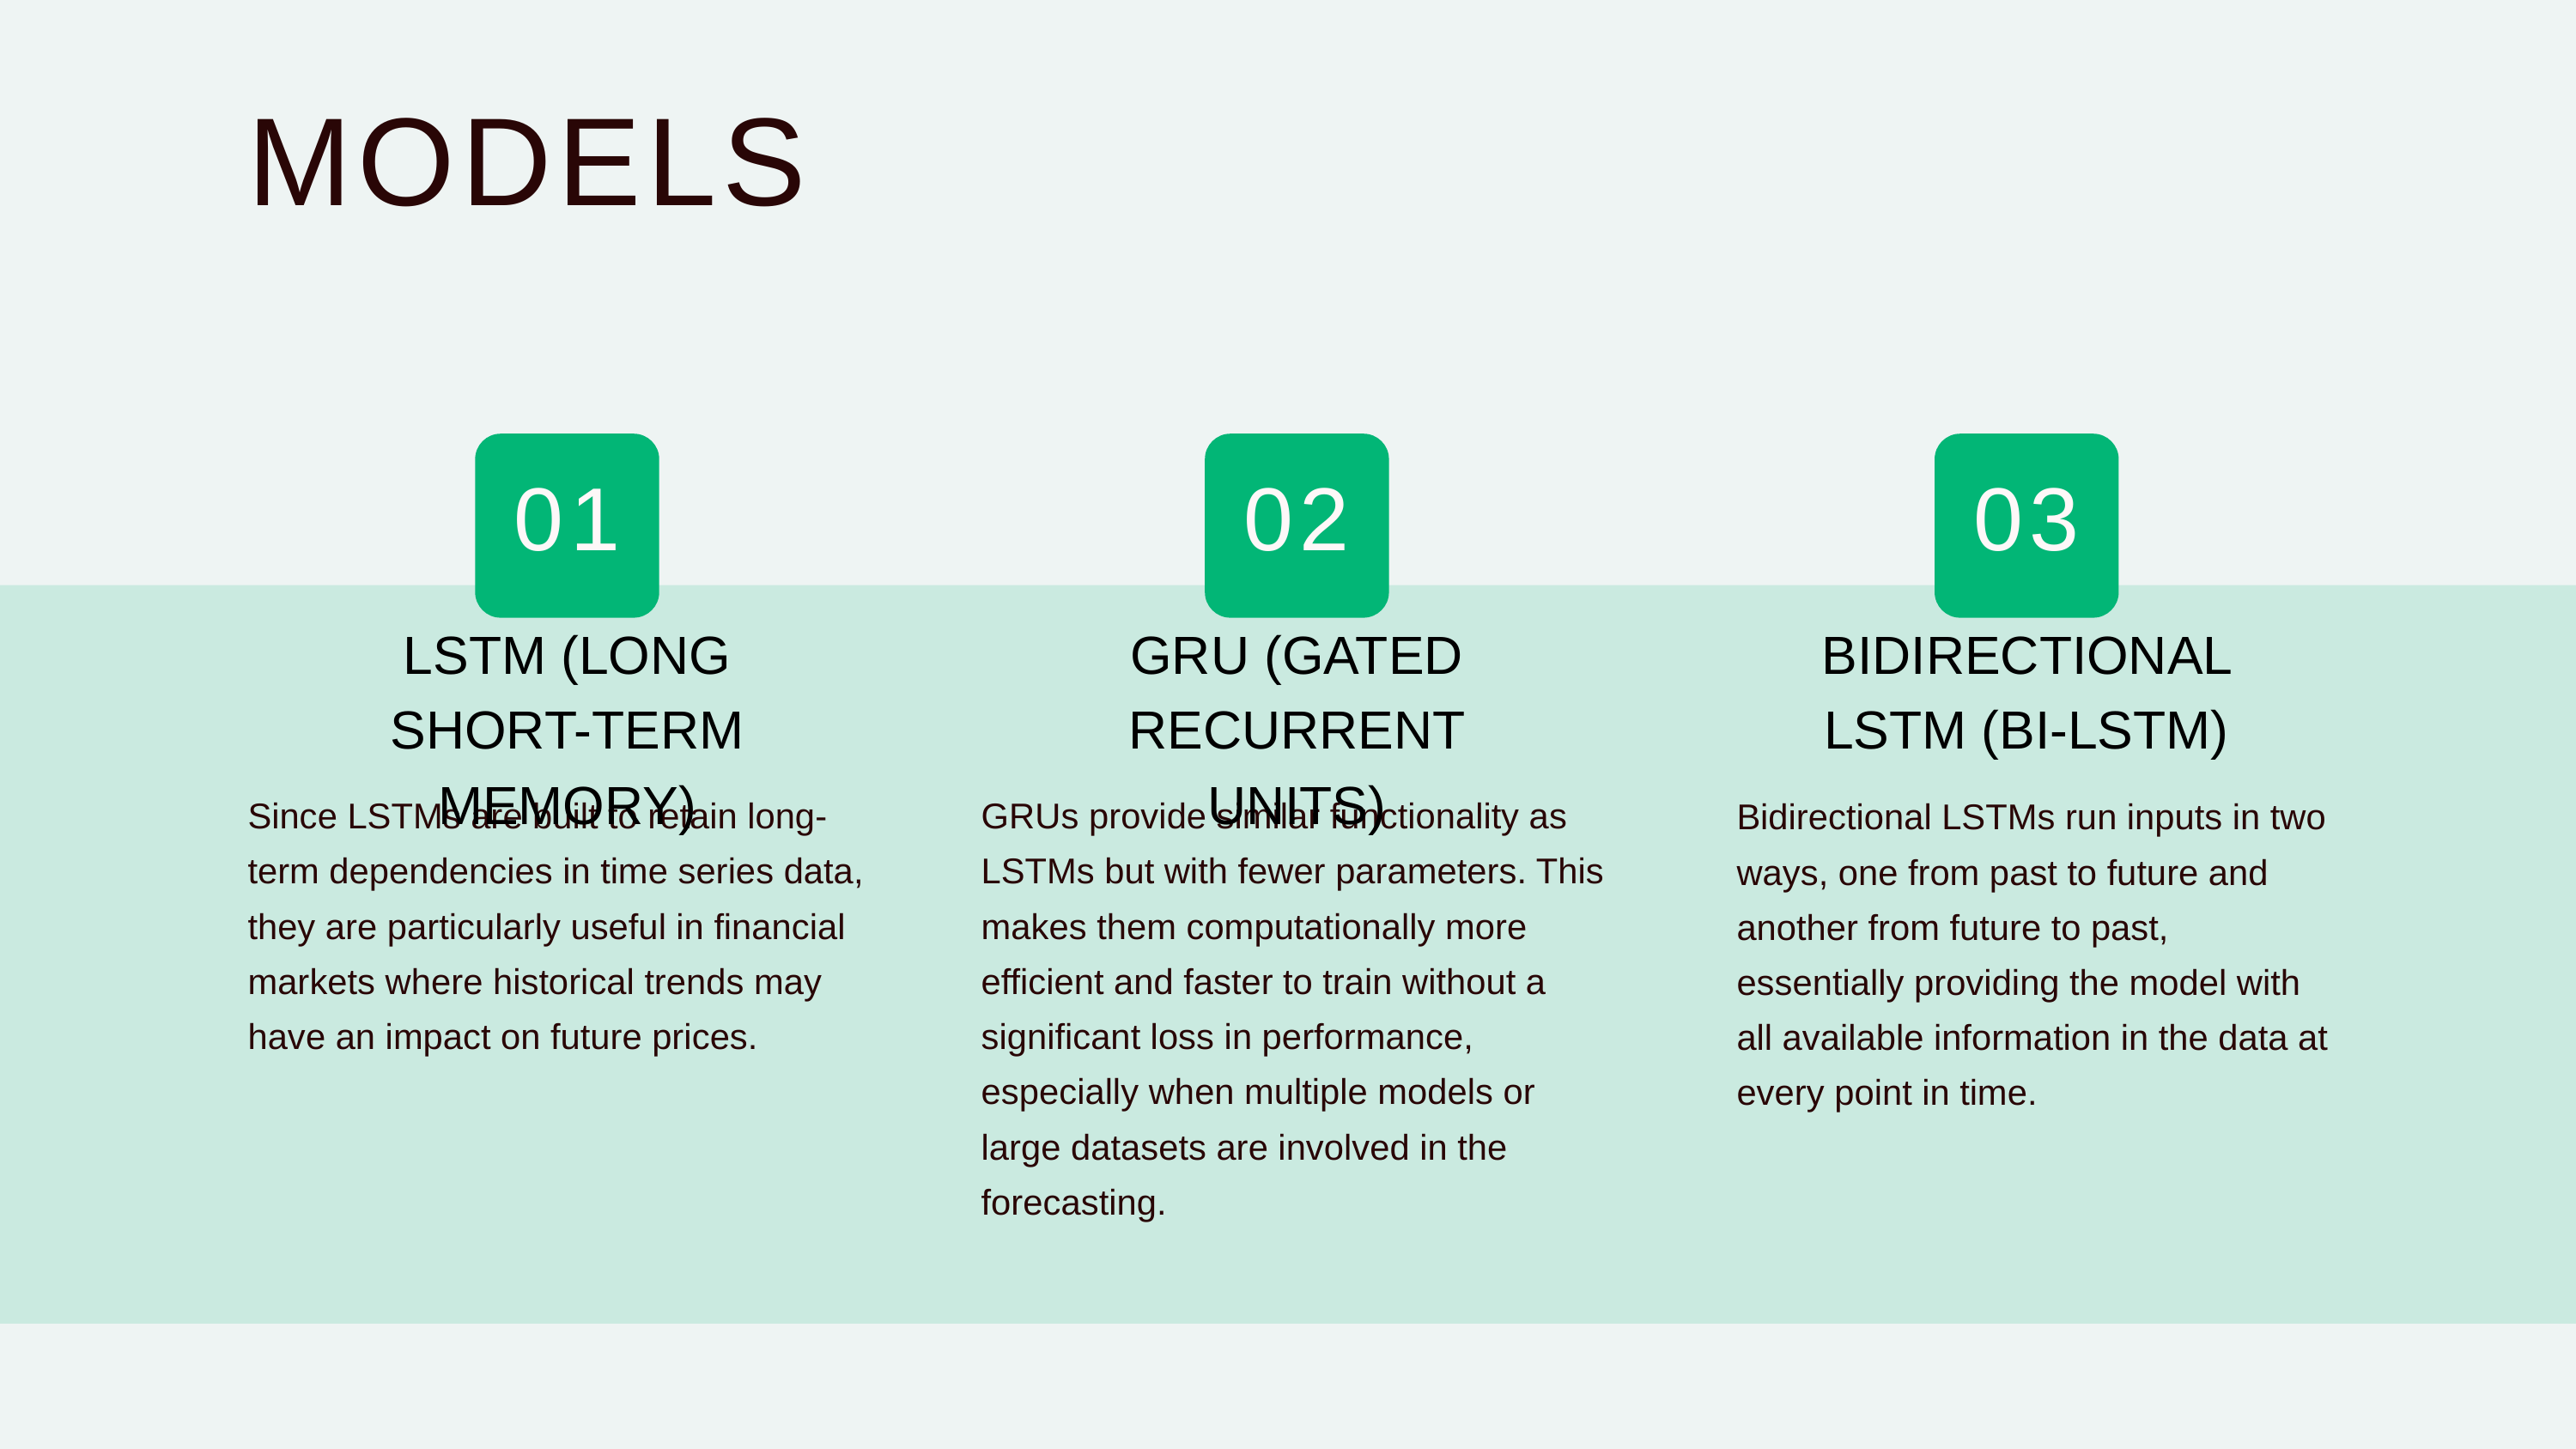

MODELS

01

02

03

LSTM (LONG SHORT-TERM MEMORY)
GRU (GATED RECURRENT UNITS)
BIDIRECTIONAL LSTM (BI-LSTM)
Since LSTMs are built to retain long-term dependencies in time series data, they are particularly useful in financial markets where historical trends may have an impact on future prices.
GRUs provide similar functionality as LSTMs but with fewer parameters. This makes them computationally more efficient and faster to train without a significant loss in performance, especially when multiple models or large datasets are involved in the forecasting.

Bidirectional LSTMs run inputs in two ways, one from past to future and another from future to past, essentially providing the model with all available information in the data at every point in time.